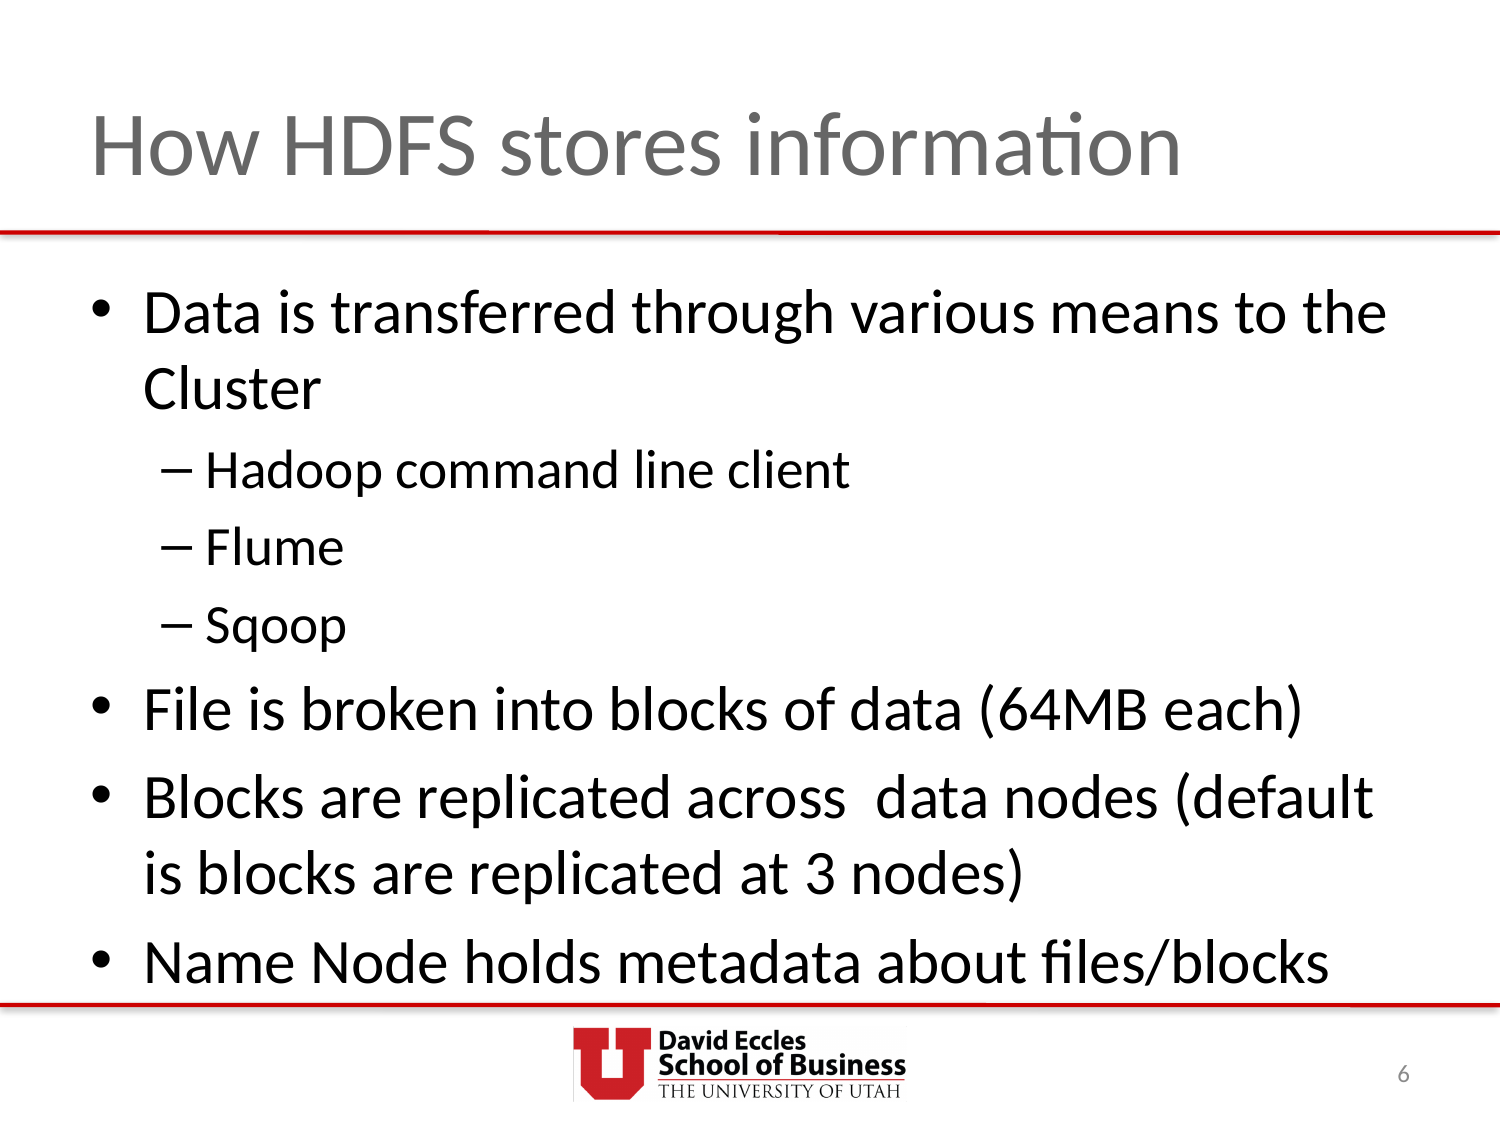

# How HDFS stores information
Data is transferred through various means to the Cluster
Hadoop command line client
Flume
Sqoop
File is broken into blocks of data (64MB each)
Blocks are replicated across  data nodes (default is blocks are replicated at 3 nodes)
Name Node holds metadata about files/blocks
6